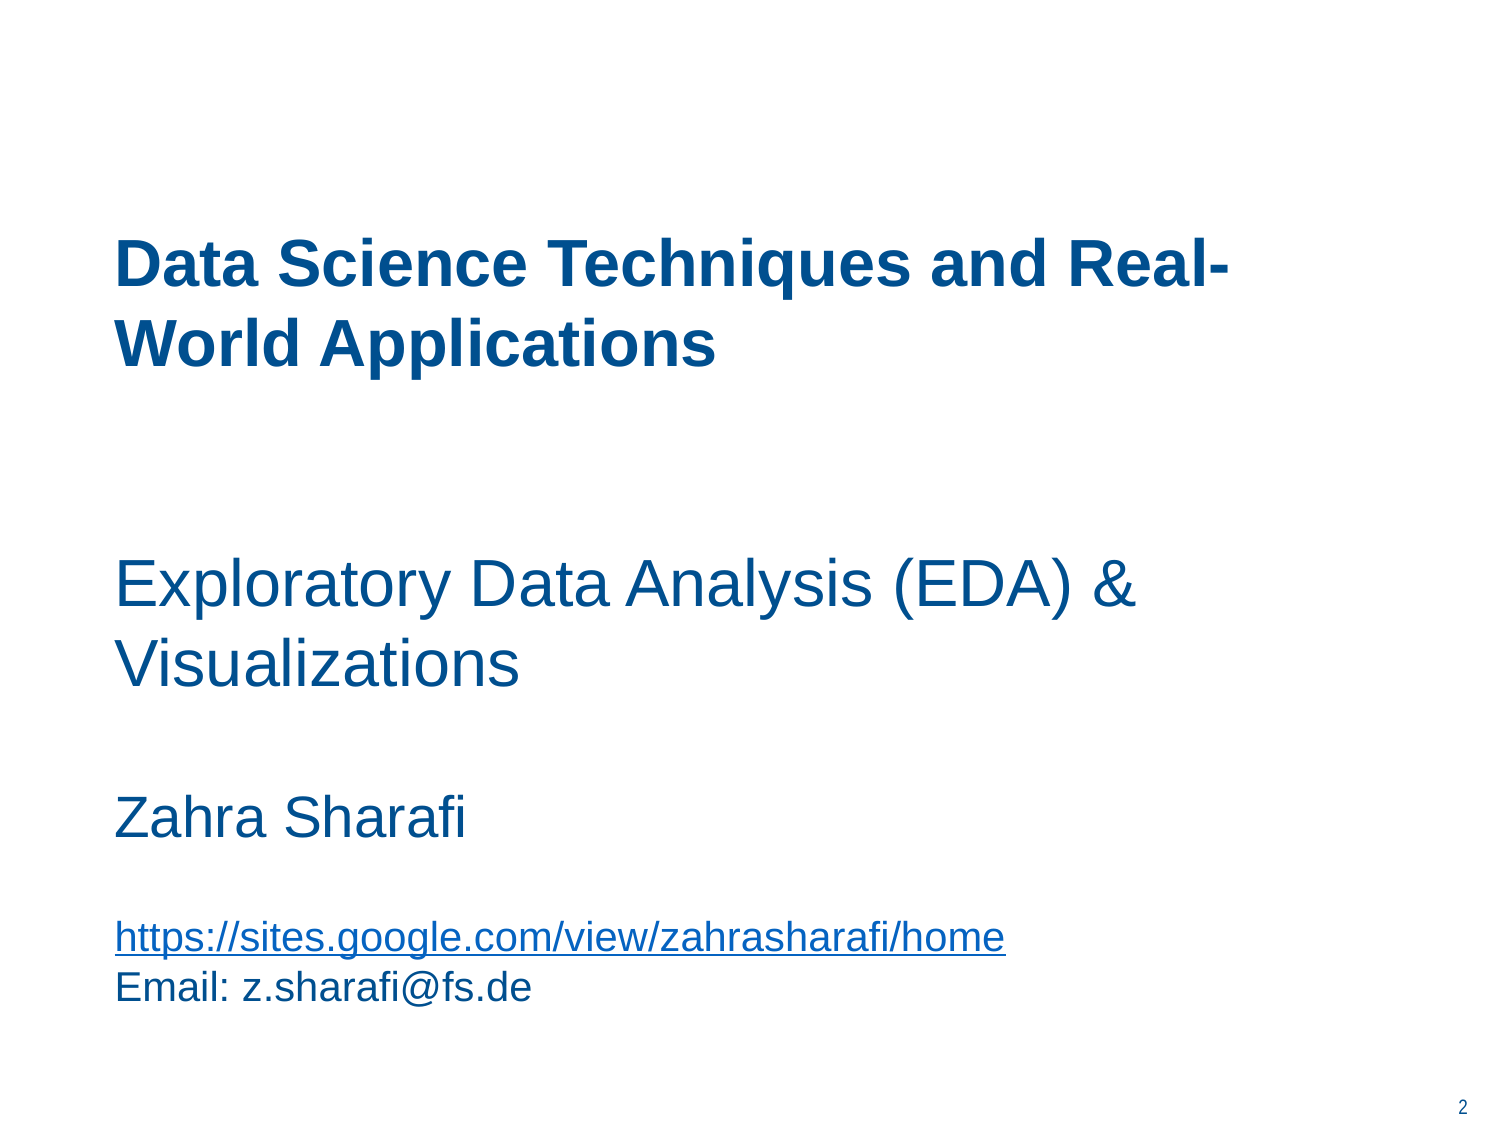

Data Science Techniques and Real-
World Applications

Exploratory Data Analysis (EDA) & Visualizations

Zahra Sharafi

https://sites.google.com/view/zahrasharafi/home
Email: z.sharafi@fs.de
2